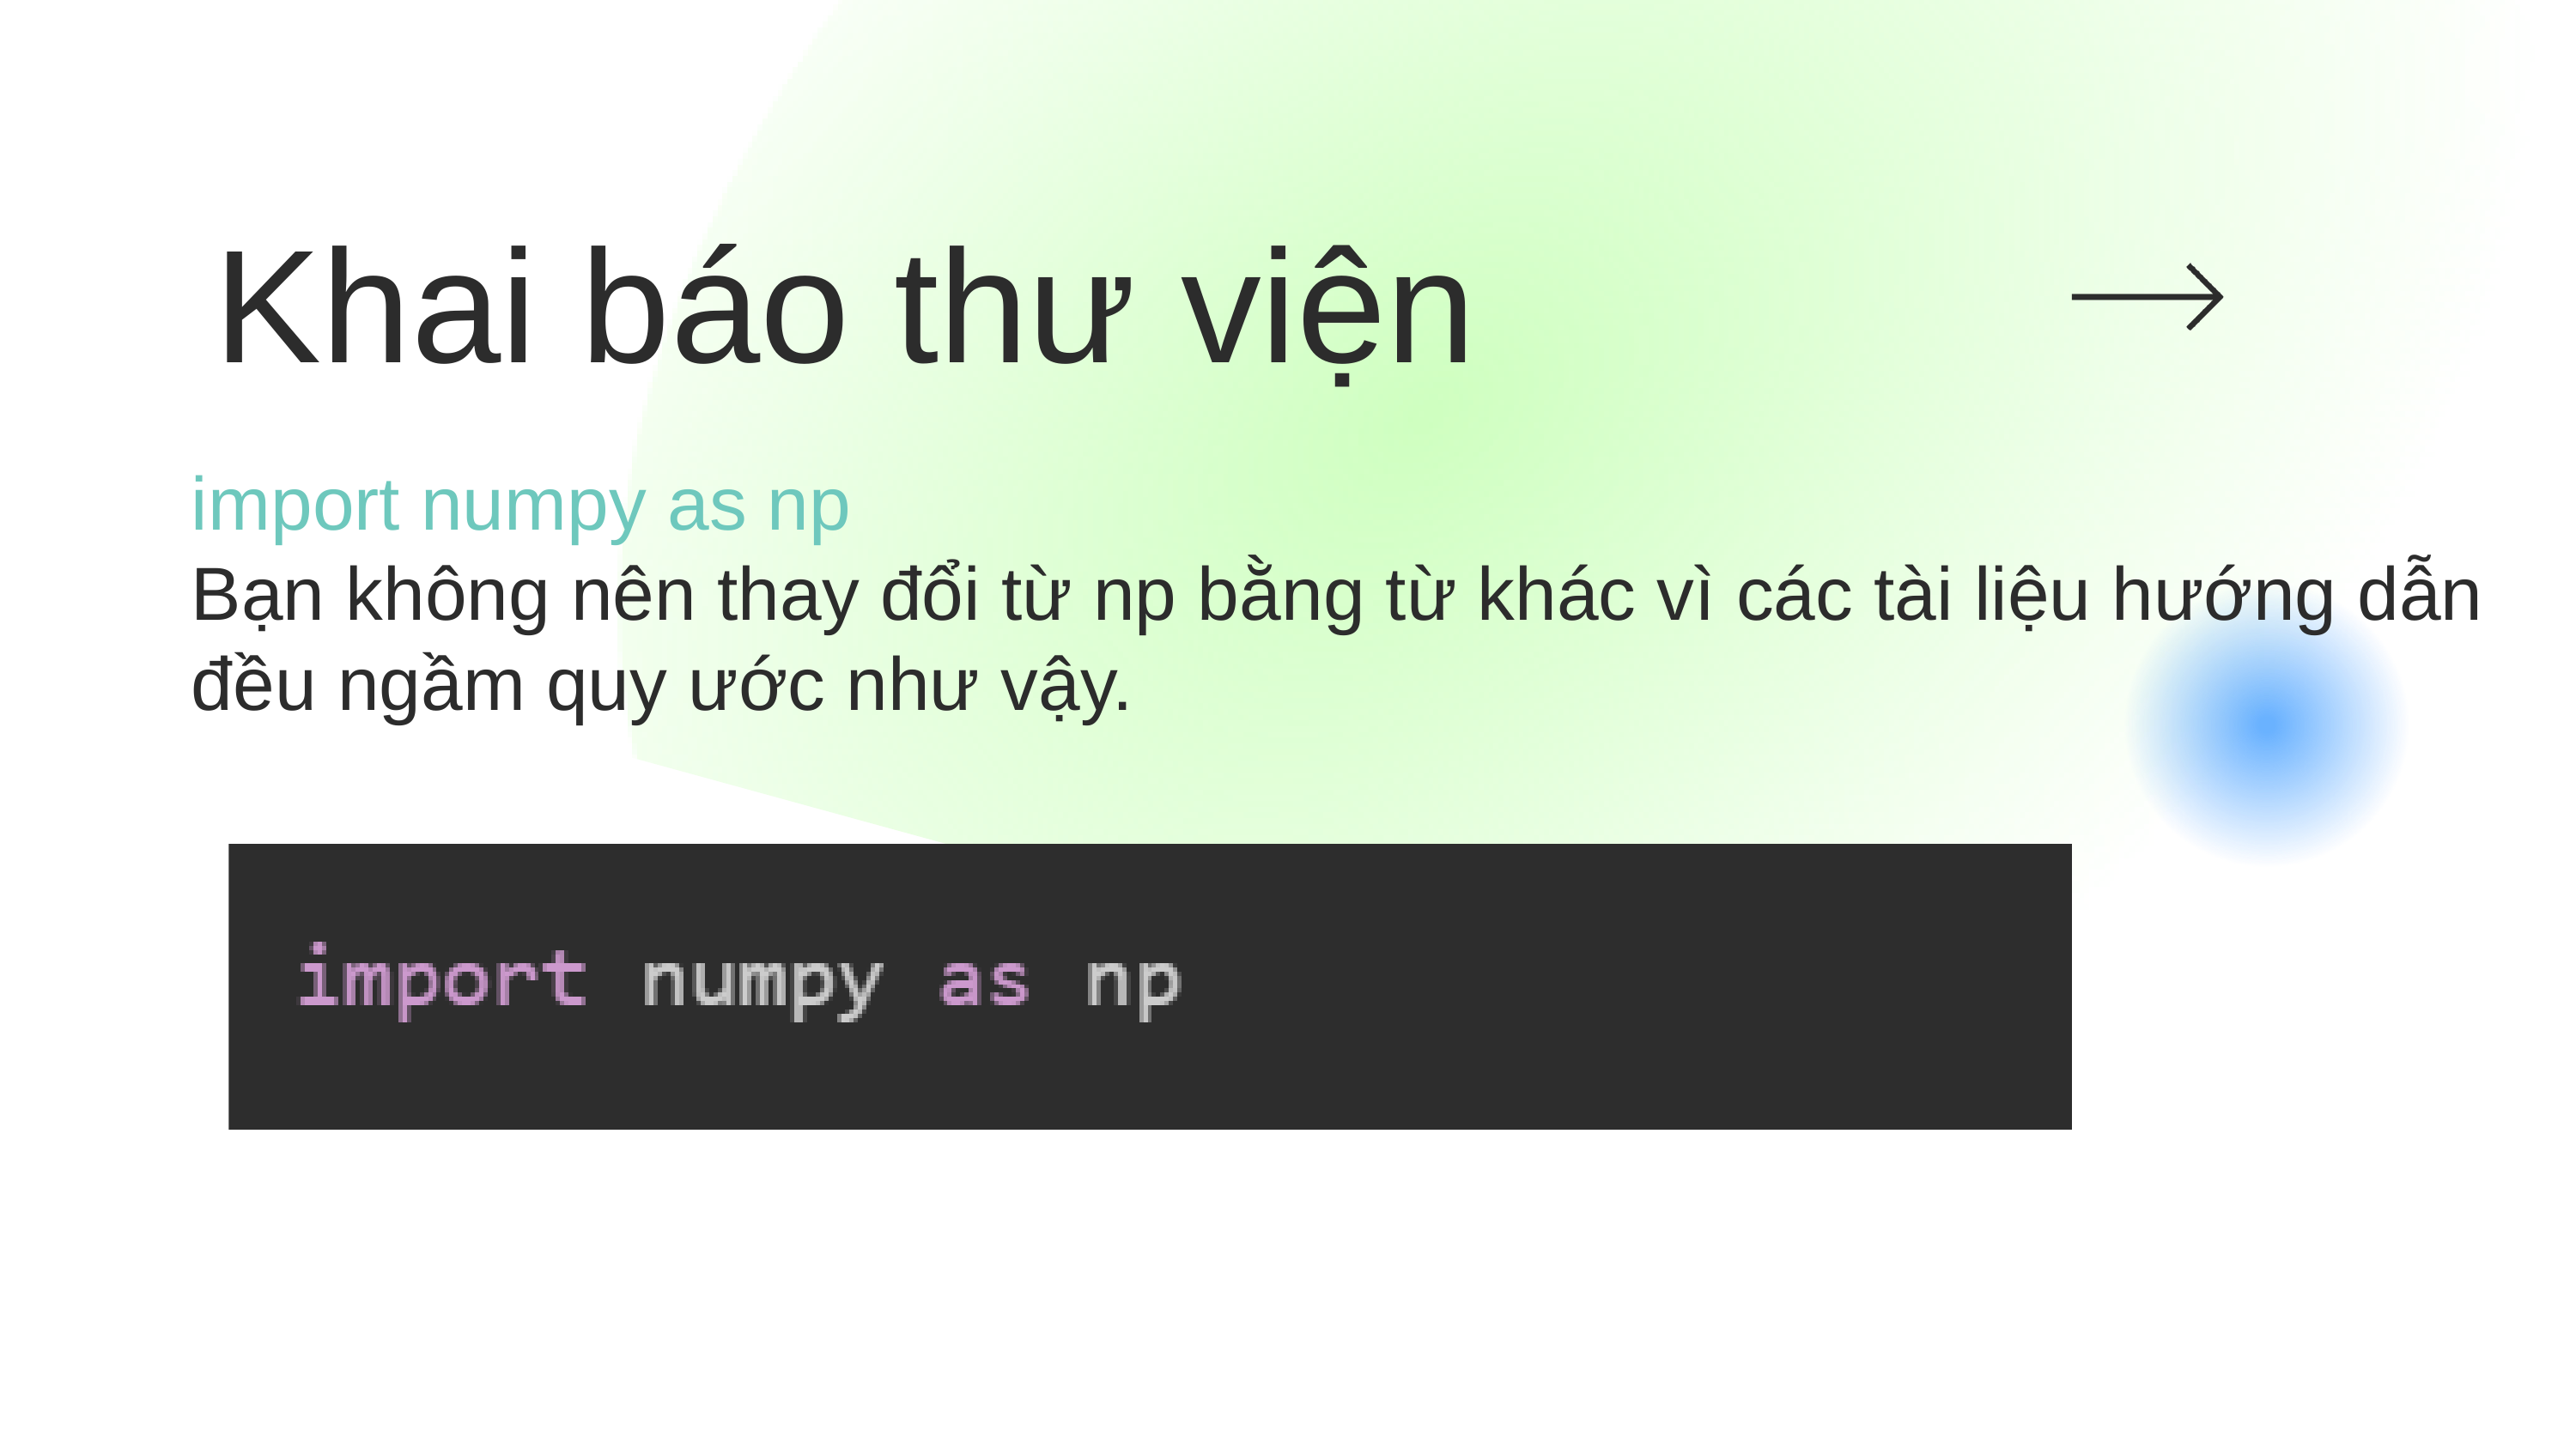

Khai báo thư viện

import numpy as np
Bạn không nên thay đổi từ np bằng từ khác vì các tài liệu hướng dẫn đều ngầm quy ước như vậy.